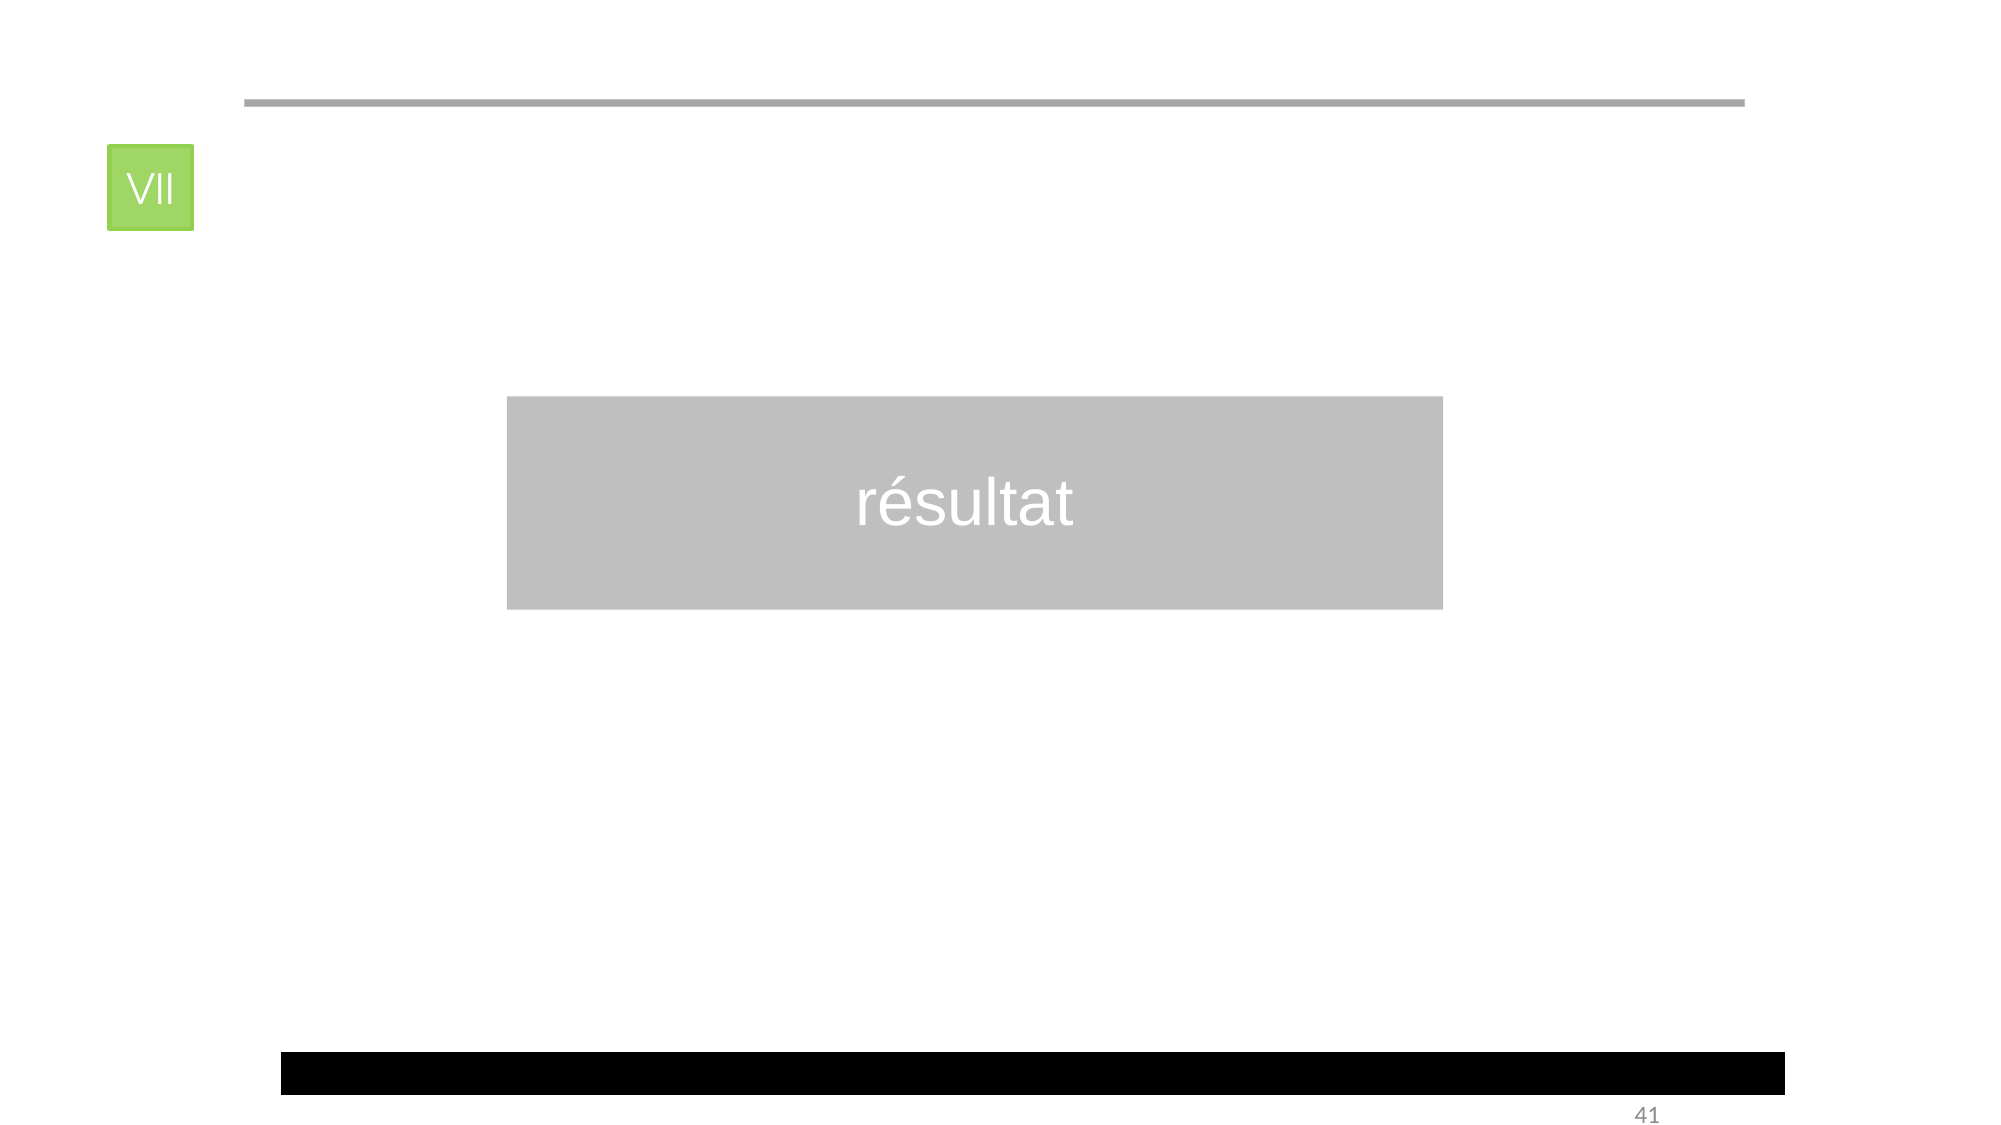

VII

résultat
IV

2
41
Année universitaire 2012/2013
41